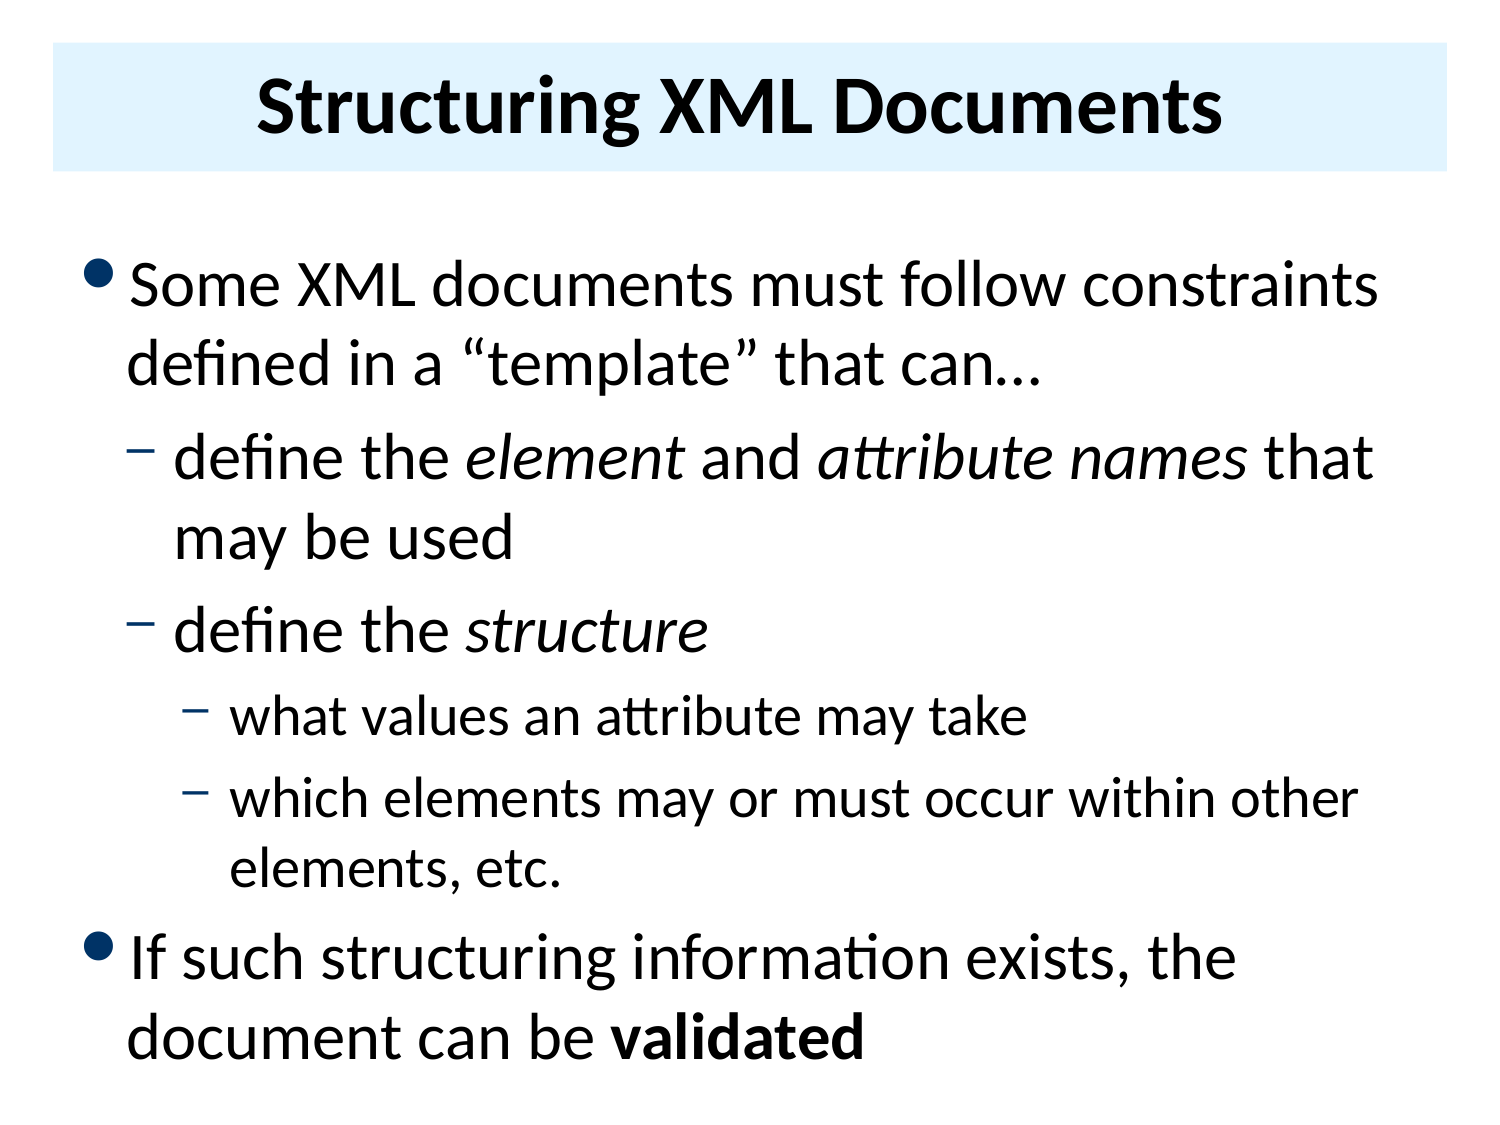

# Structuring XML Documents
Some XML documents must follow constraints defined in a “template” that can…
define the element and attribute names that may be used
define the structure
what values an attribute may take
which elements may or must occur within other elements, etc.
If such structuring information exists, the document can be validated